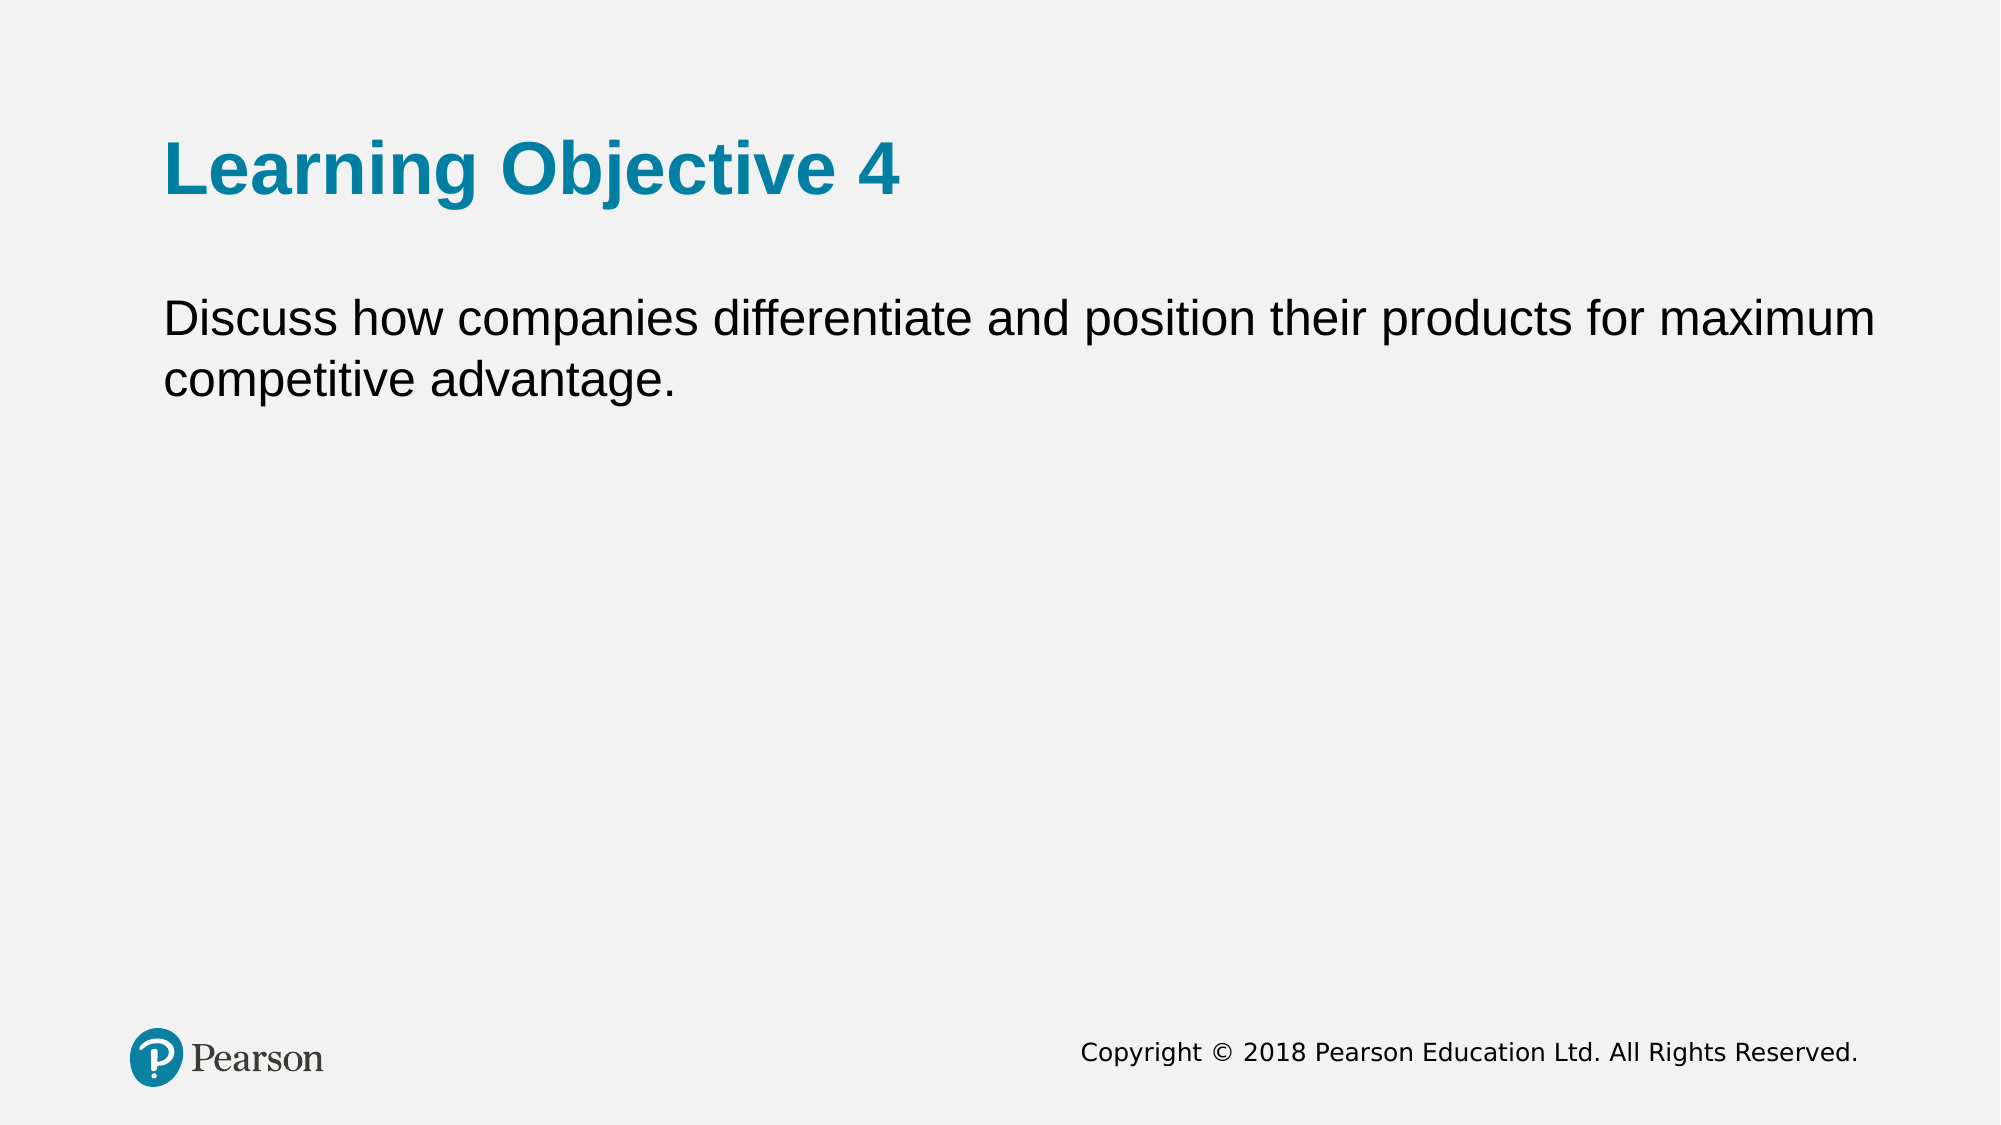

# Learning Objective 4
Discuss how companies differentiate and position their products for maximum competitive advantage.